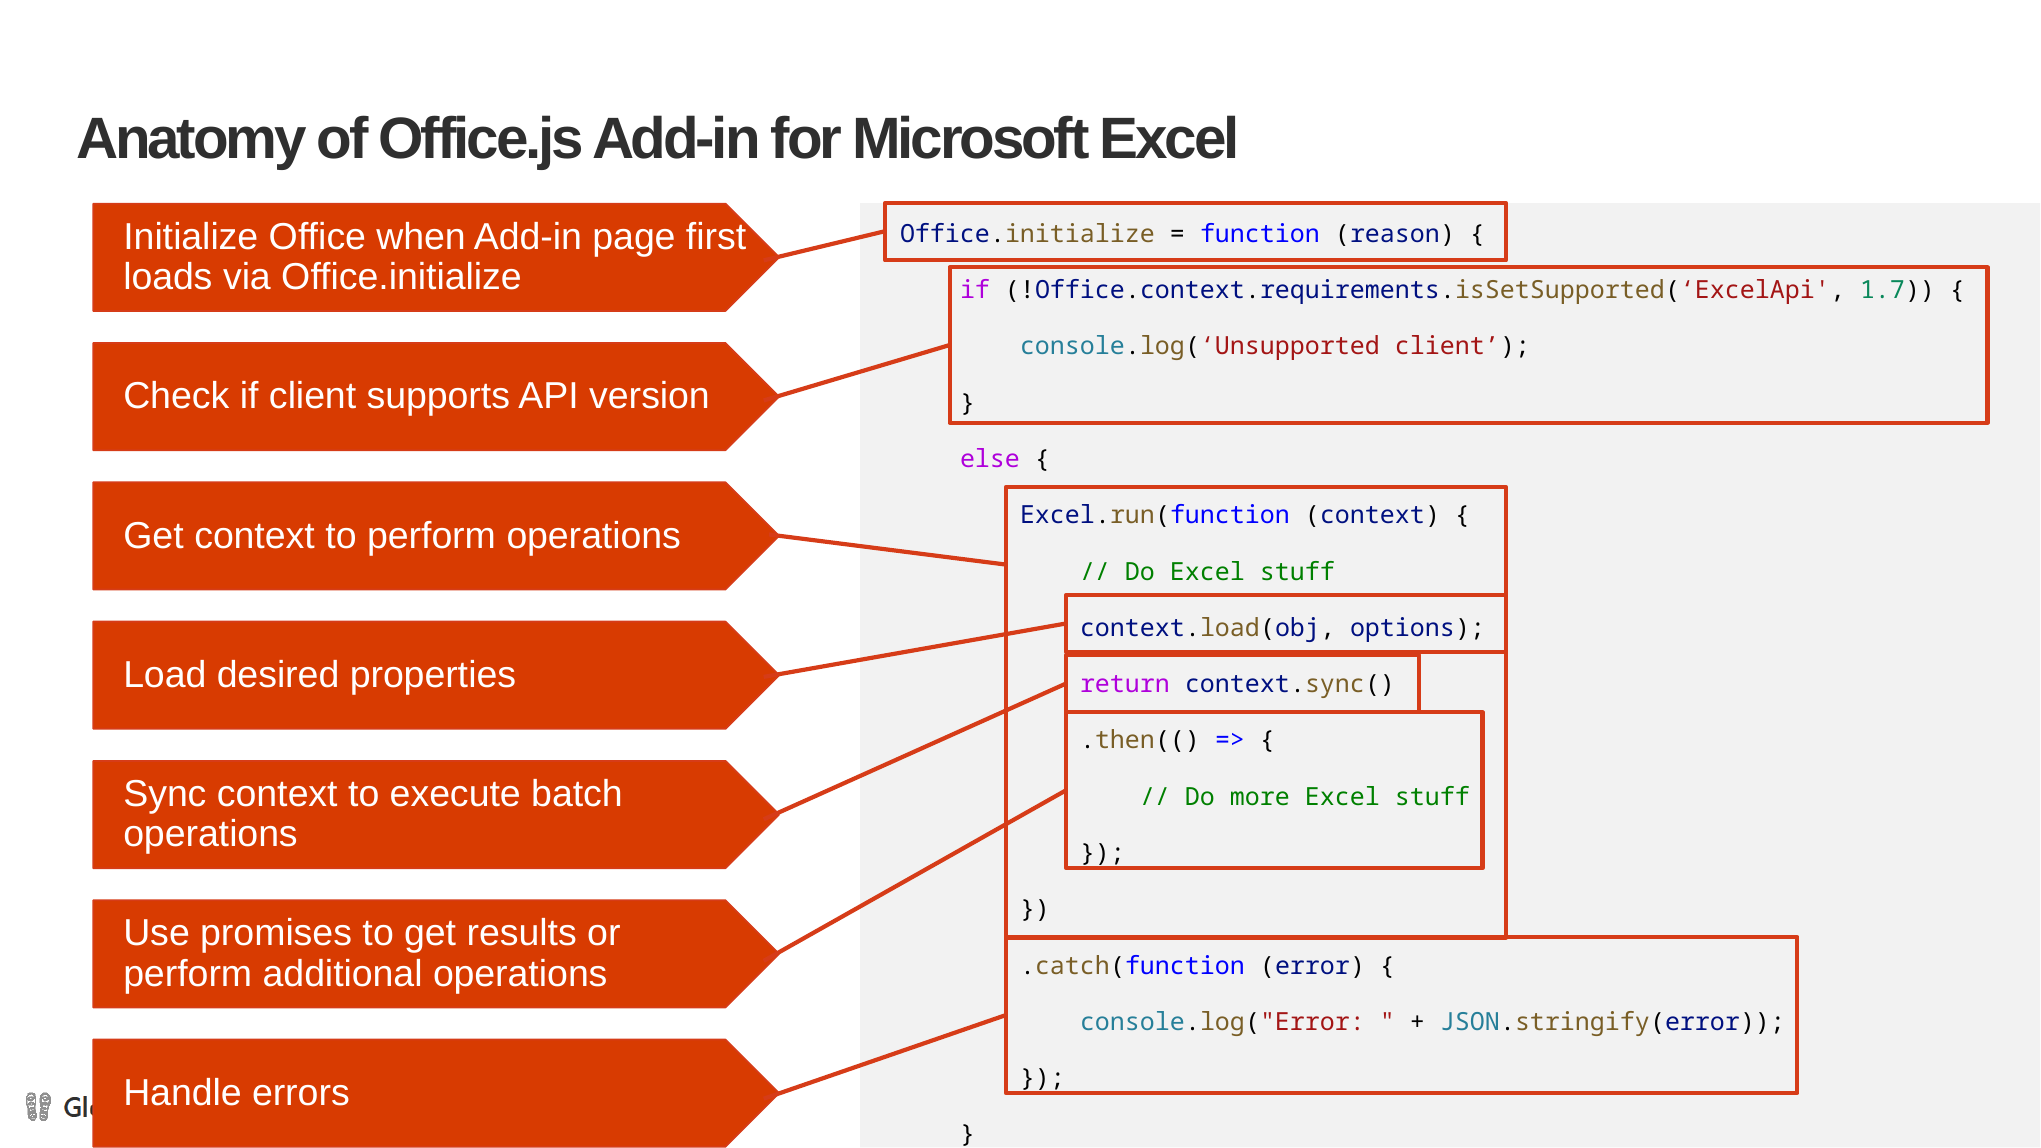

# Anatomy of Office.js Add-in for Microsoft Excel
Office.initialize = function (reason) {
    if (!Office.context.requirements.isSetSupported(‘ExcelApi', 1.7)) {
        console.log(‘Unsupported client’);
    }
    else {
        Excel.run(function (context) {
            // Do Excel stuff
            context.load(obj, options);
            return context.sync()
            .then(() => {
                // Do more Excel stuff
            });
        })
        .catch(function (error) {
            console.log("Error: " + JSON.stringify(error));
        });
    }

Initialize Office when Add-in page first loads via Office.initialize

Check if client supports API version
Get context to perform operations

Load desired properties

Sync context to execute batch operations
Use promises to get results or perform additional operations

Handle errors